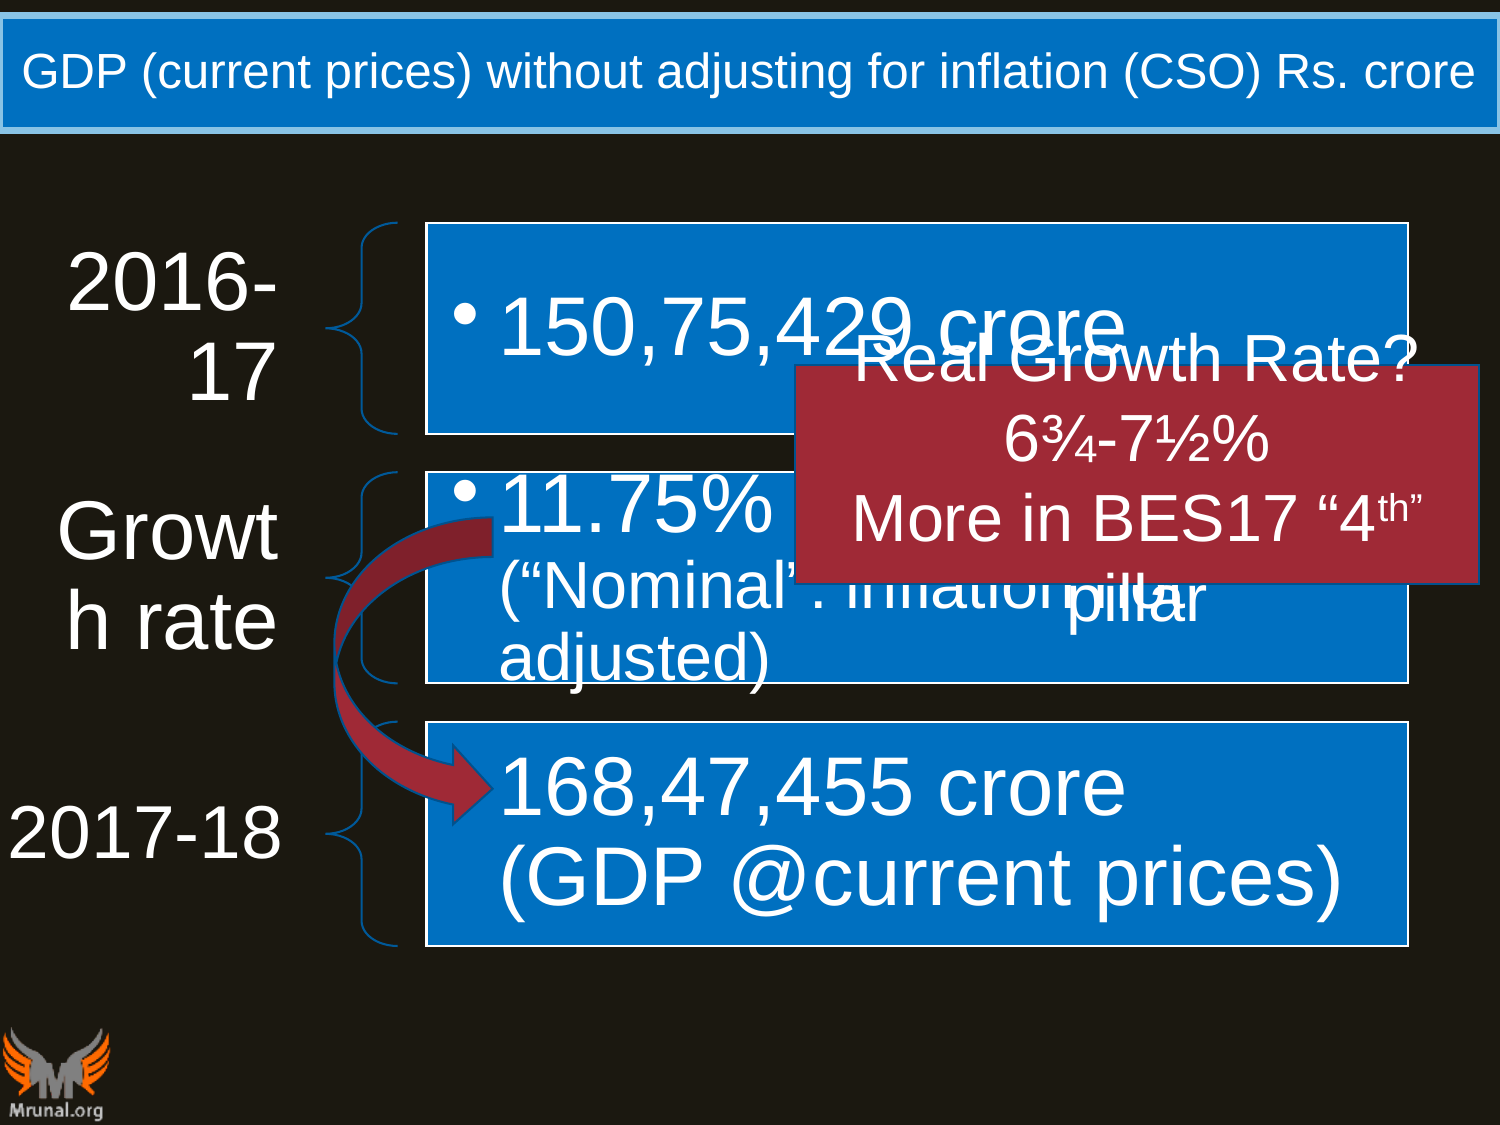

# GDP (current prices) without adjusting for inflation (CSO) Rs. crore
2016-17
150,75,429 crore
Growth rate
11.75%
(“Nominal”: inflation not adjusted)
2017-18
168,47,455 crore
(GDP @current prices)
Real Growth Rate?
 6¾-7½%
More in BES17 “4th” pillar